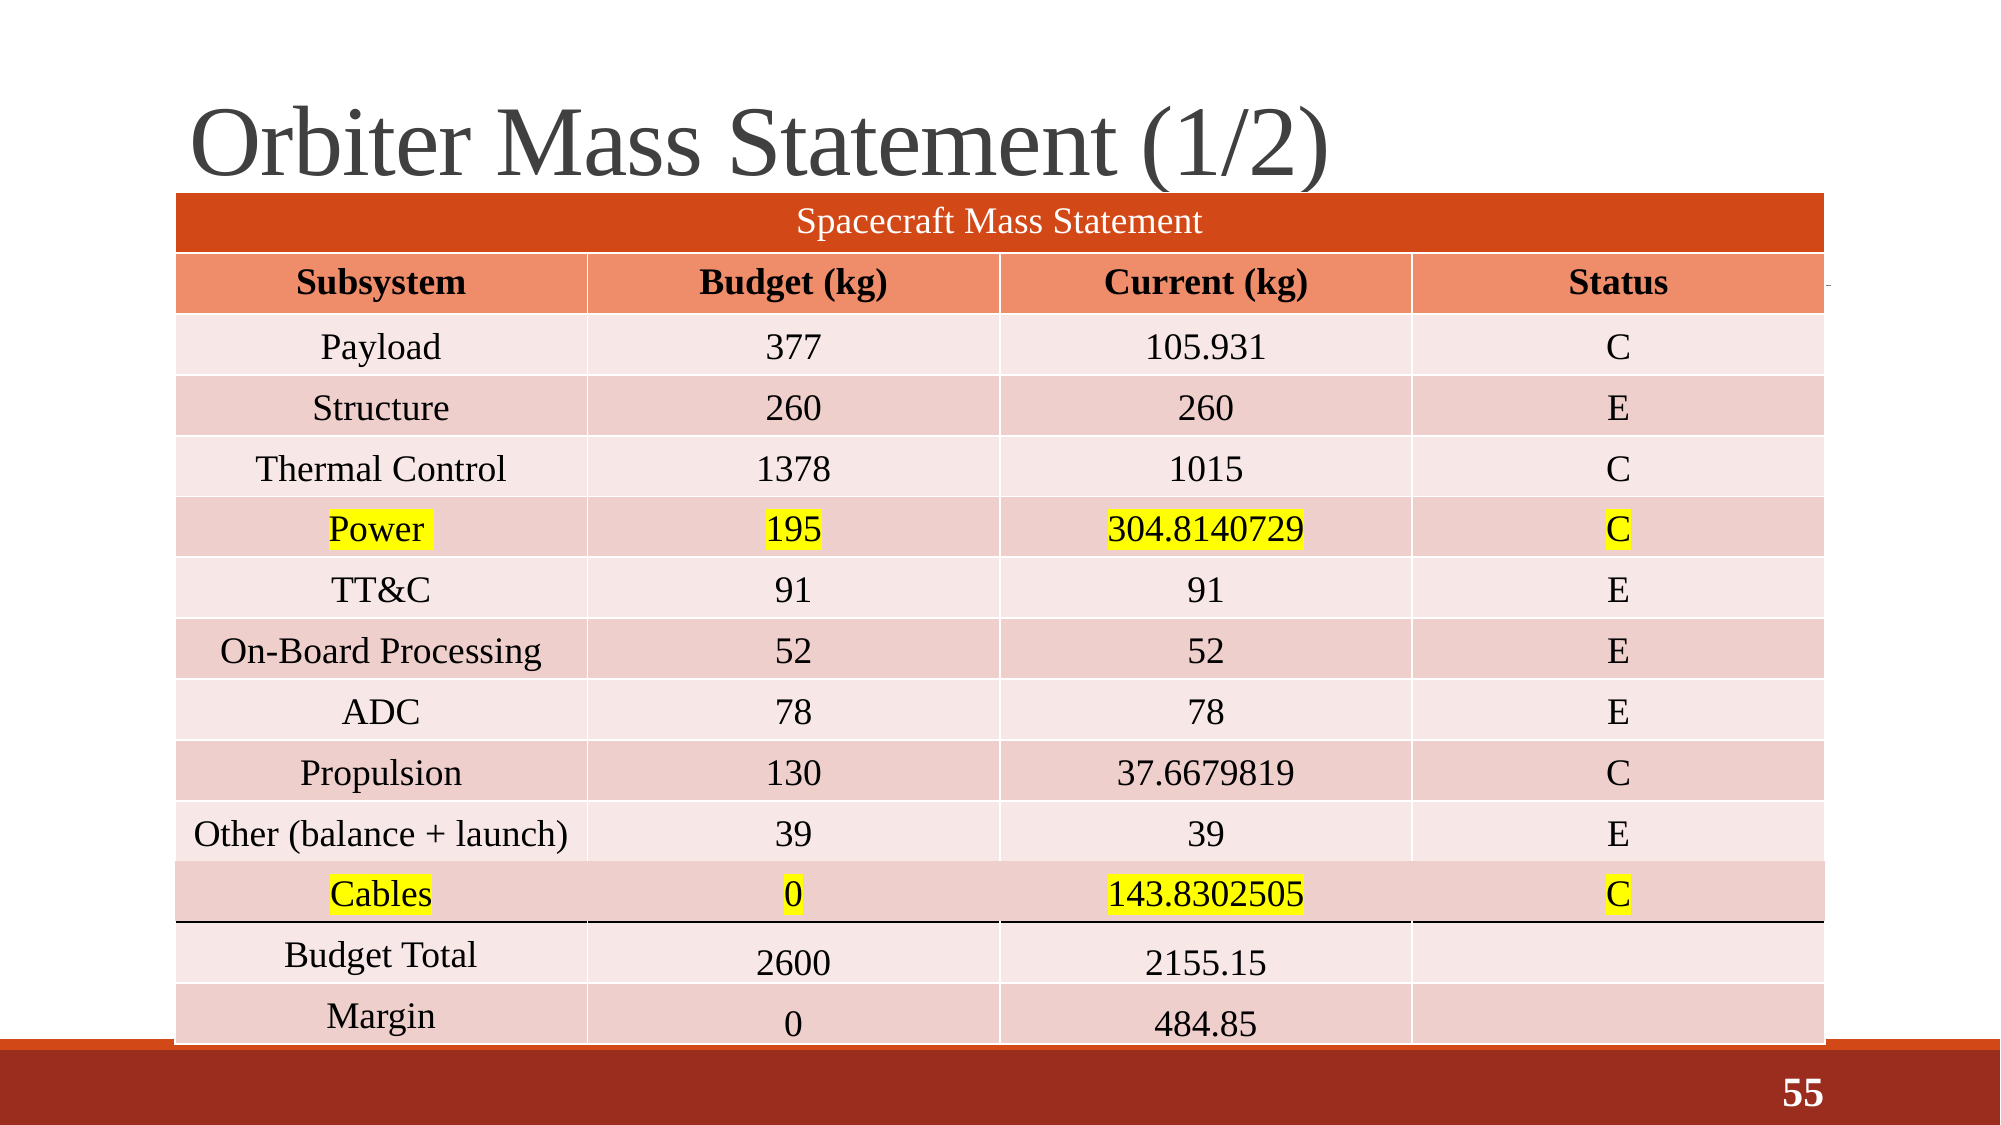

# Orbiter Mass Statement (1/2)
| Spacecraft Mass Statement |  |  |  |
| --- | --- | --- | --- |
| Subsystem | Budget (kg) | Current (kg) | Status |
| Payload | 377 | 105.931 | C |
| Structure | 260 | 260 | E |
| Thermal Control | 1378 | 1015 | C |
| Power | 195 | 304.8140729 | C |
| TT&C | 91 | 91 | E |
| On-Board Processing | 52 | 52 | E |
| ADC | 78 | 78 | E |
| Propulsion | 130 | 37.6679819 | C |
| Other (balance + launch) | 39 | 39 | E |
| Cables | 0 | 143.8302505 | C |
| Budget Total | 2600 | 2155.15 |  |
| Margin | 0 | 484.85 |  |
55